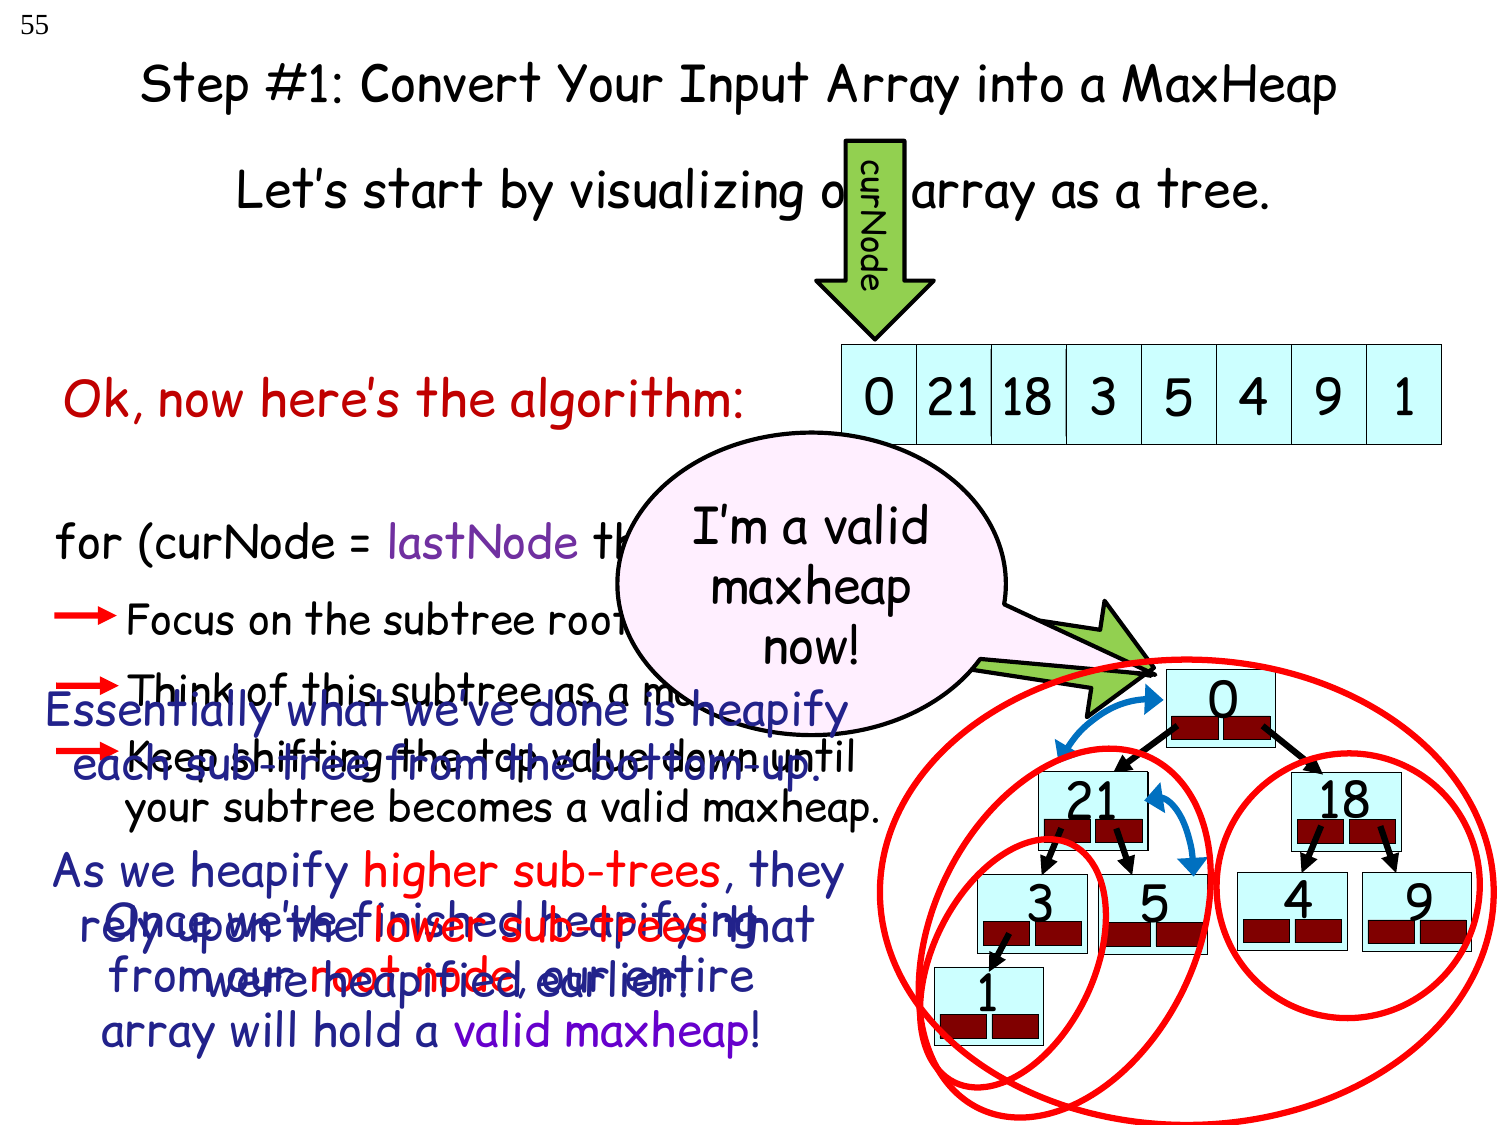

# Step #1: Convert Your Input Array into a MaxHeap
55
Last time…
Let’s take our root value and sift it down so our whole tree turns into a valid maxheap!
Let’s start by visualizing our array as a tree.
curNode

4

3
9
21
18
0
1
5
Ok, now here’s the algorithm:
for (curNode = lastNode thru rootNode):

Focus on the subtree rooted at curNode.
Think of this subtree as a maxheap.
Keep shifting the top value down until
your subtree becomes a valid maxheap.
I’m a valid maxheap now!
I’m a maxheap now!
curNode

0

3

 4

Essentially what we’ve done is heapify each sub-tree from the bottom-up.

18
21

As we heapify higher sub-trees, they rely upon the lower sub-trees that were heapified earlier!
9
5
3
Once we’ve finished heapifying from our root node, our entire array will hold a valid maxheap!
1